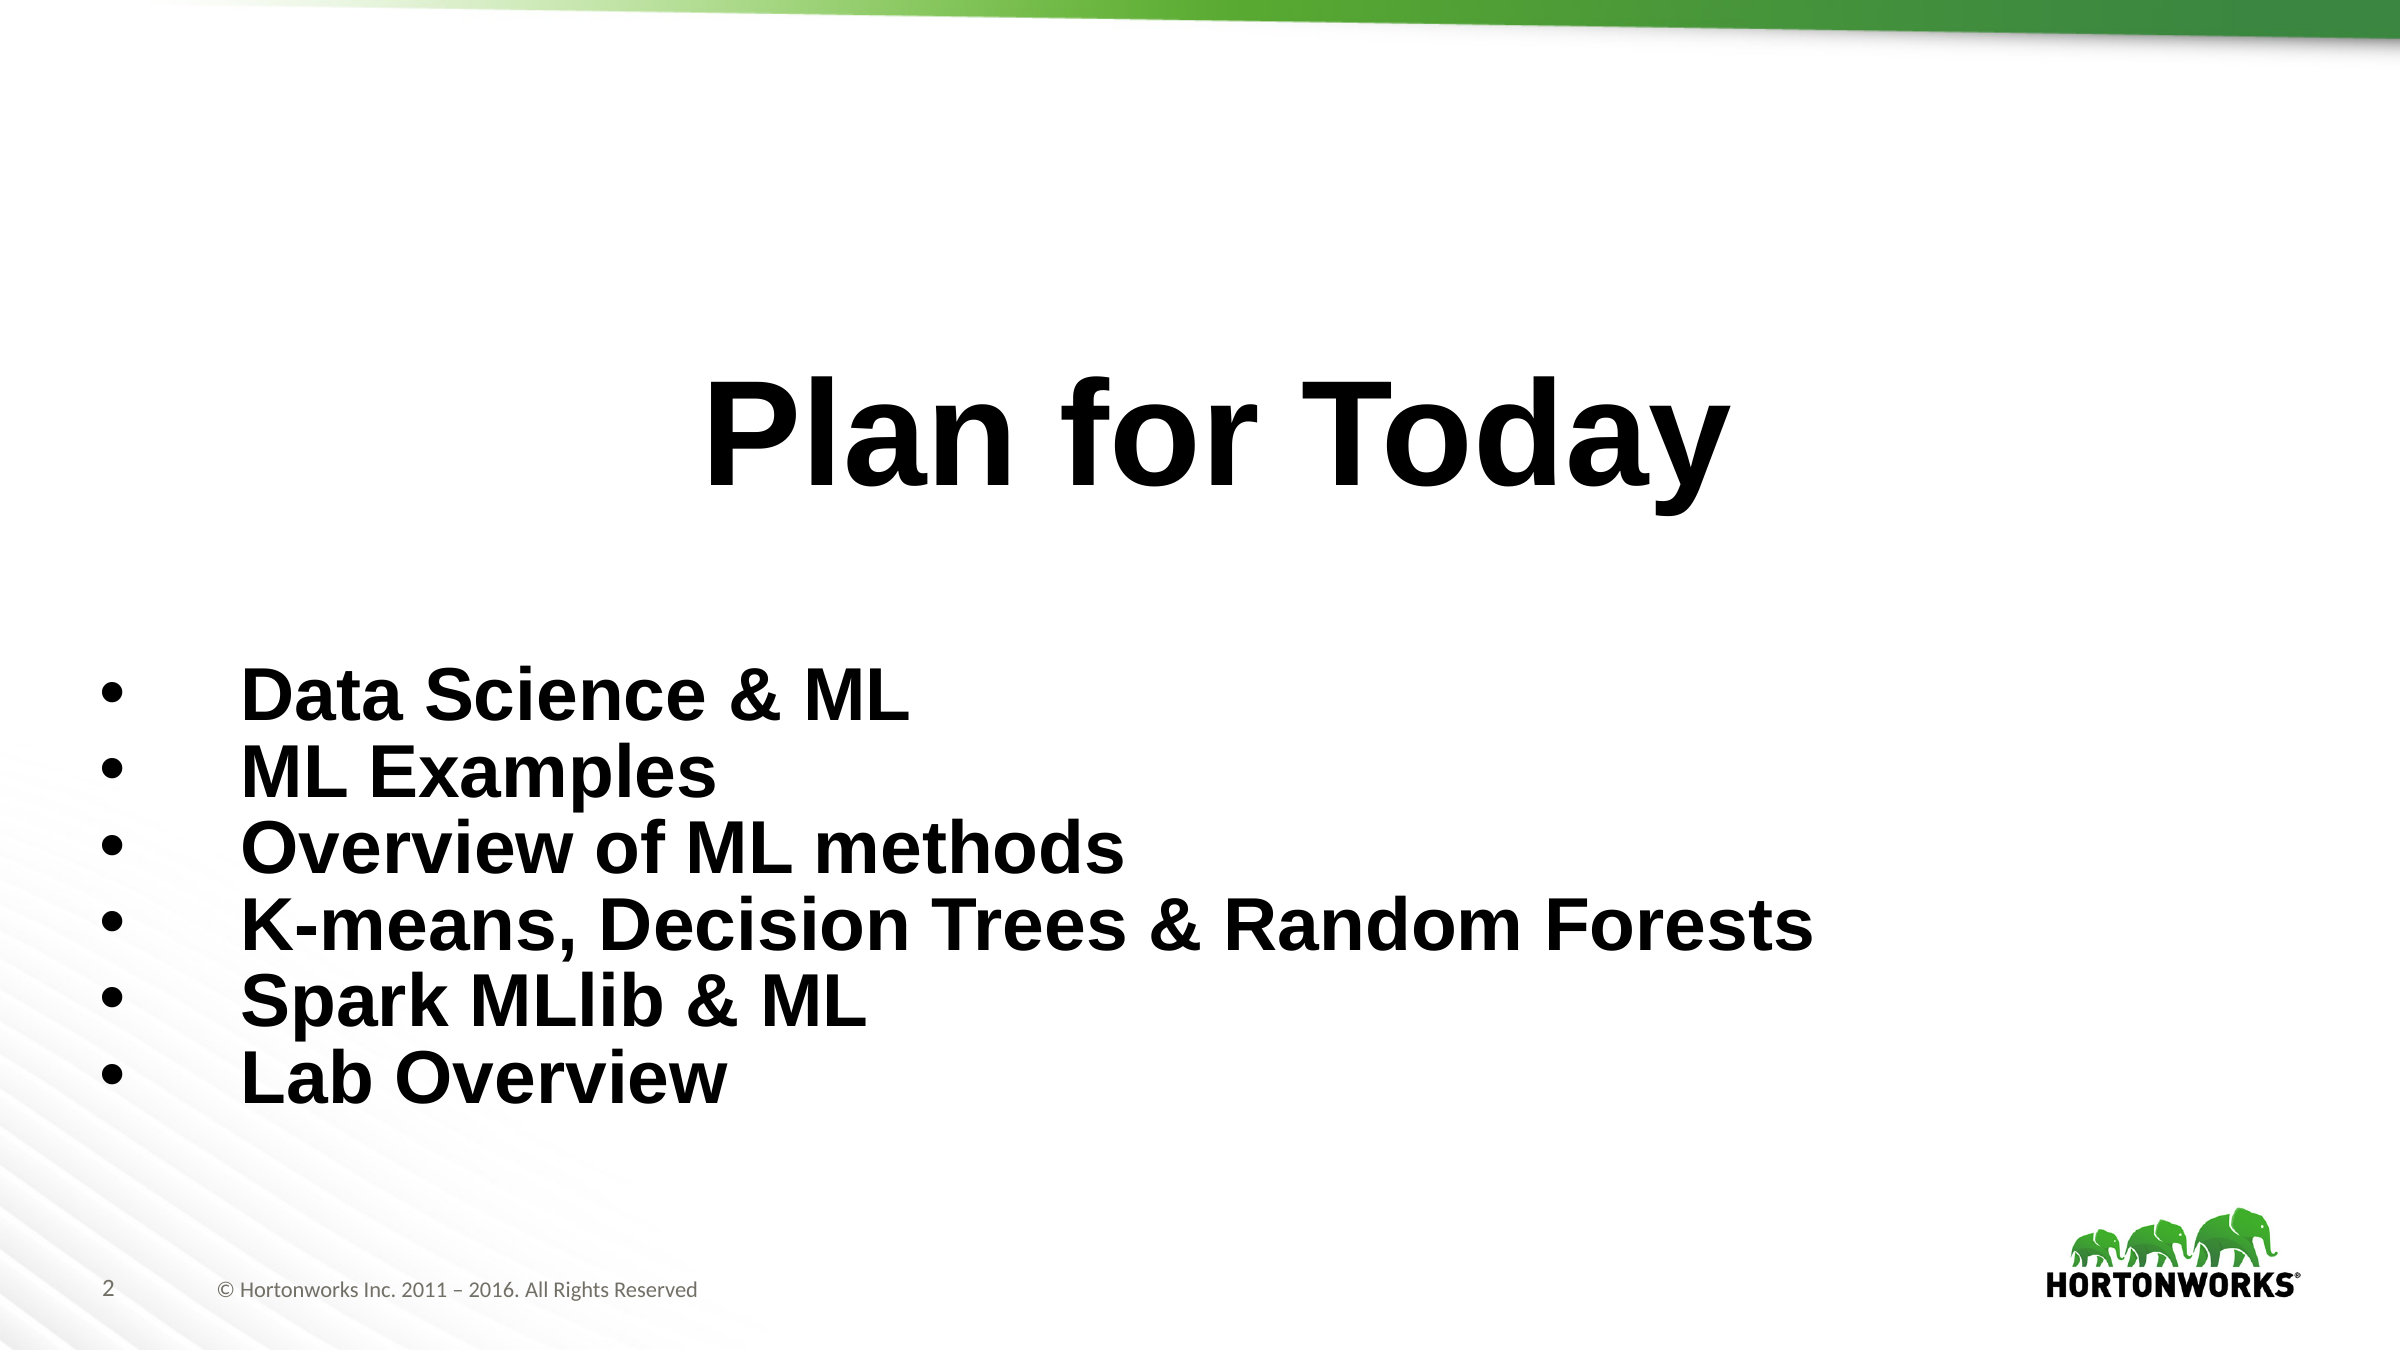

# Plan for Today
Data Science & ML
ML Examples
Overview of ML methods
K-means, Decision Trees & Random Forests
Spark MLlib & ML
Lab Overview